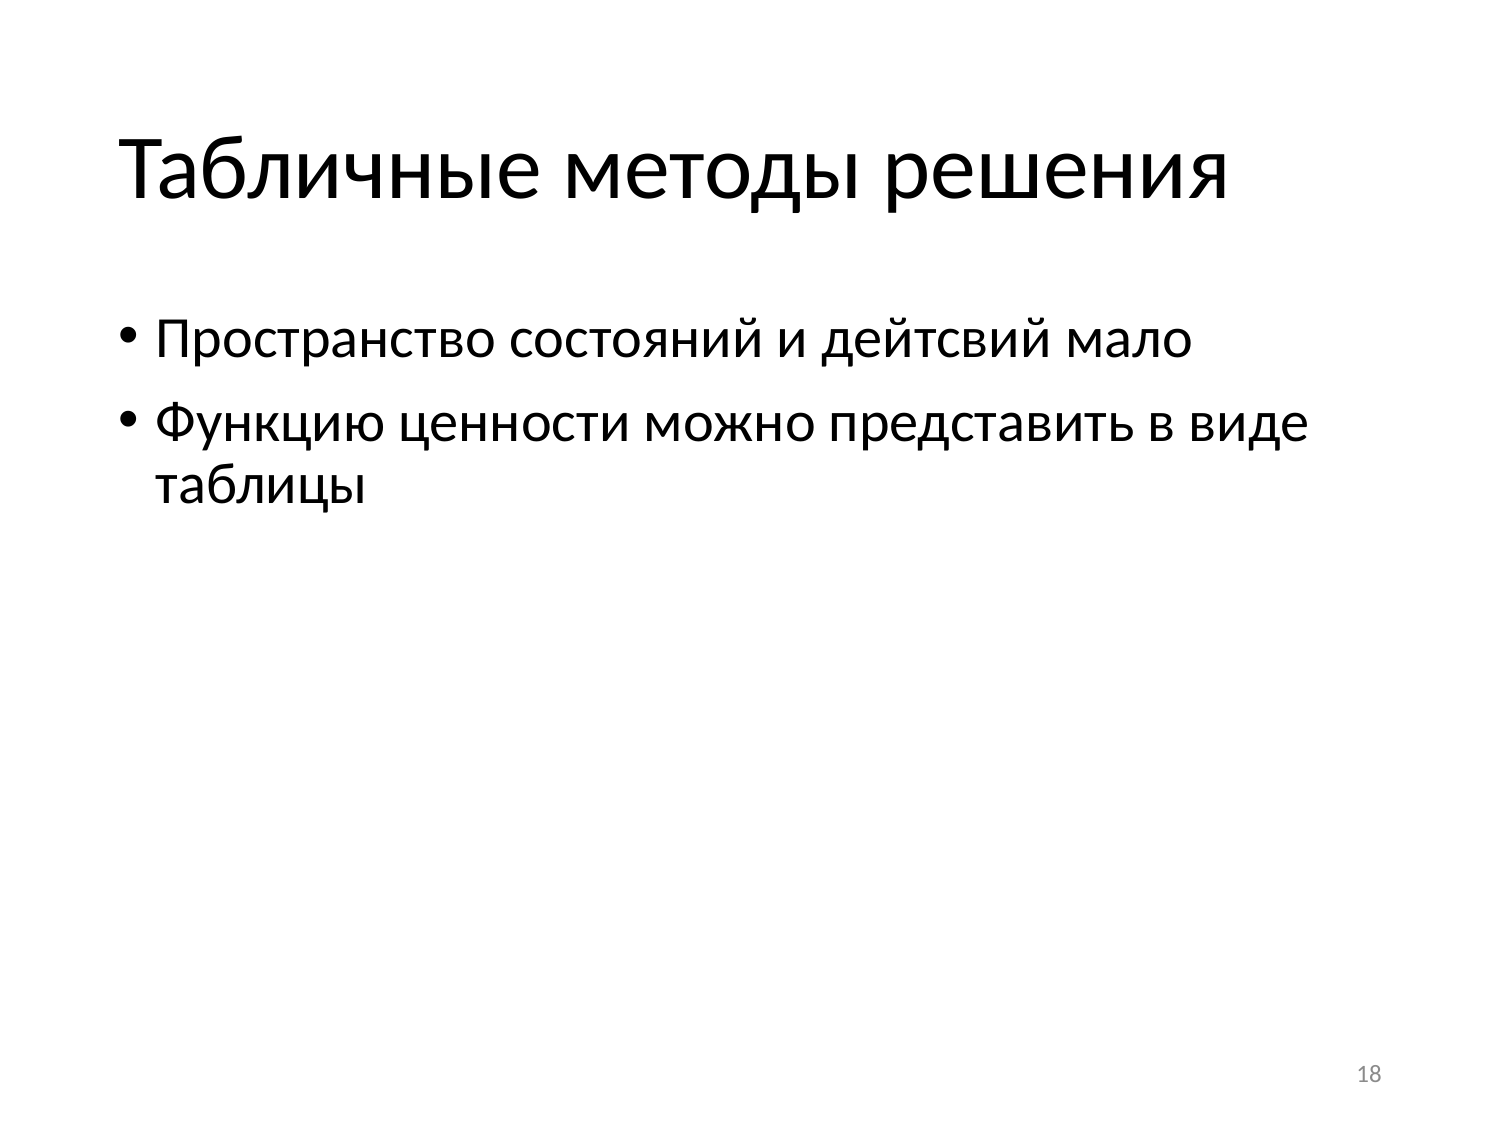

# Табличные методы решения
Пространство состояний и дейтсвий мало
Функцию ценности можно представить в виде таблицы
18